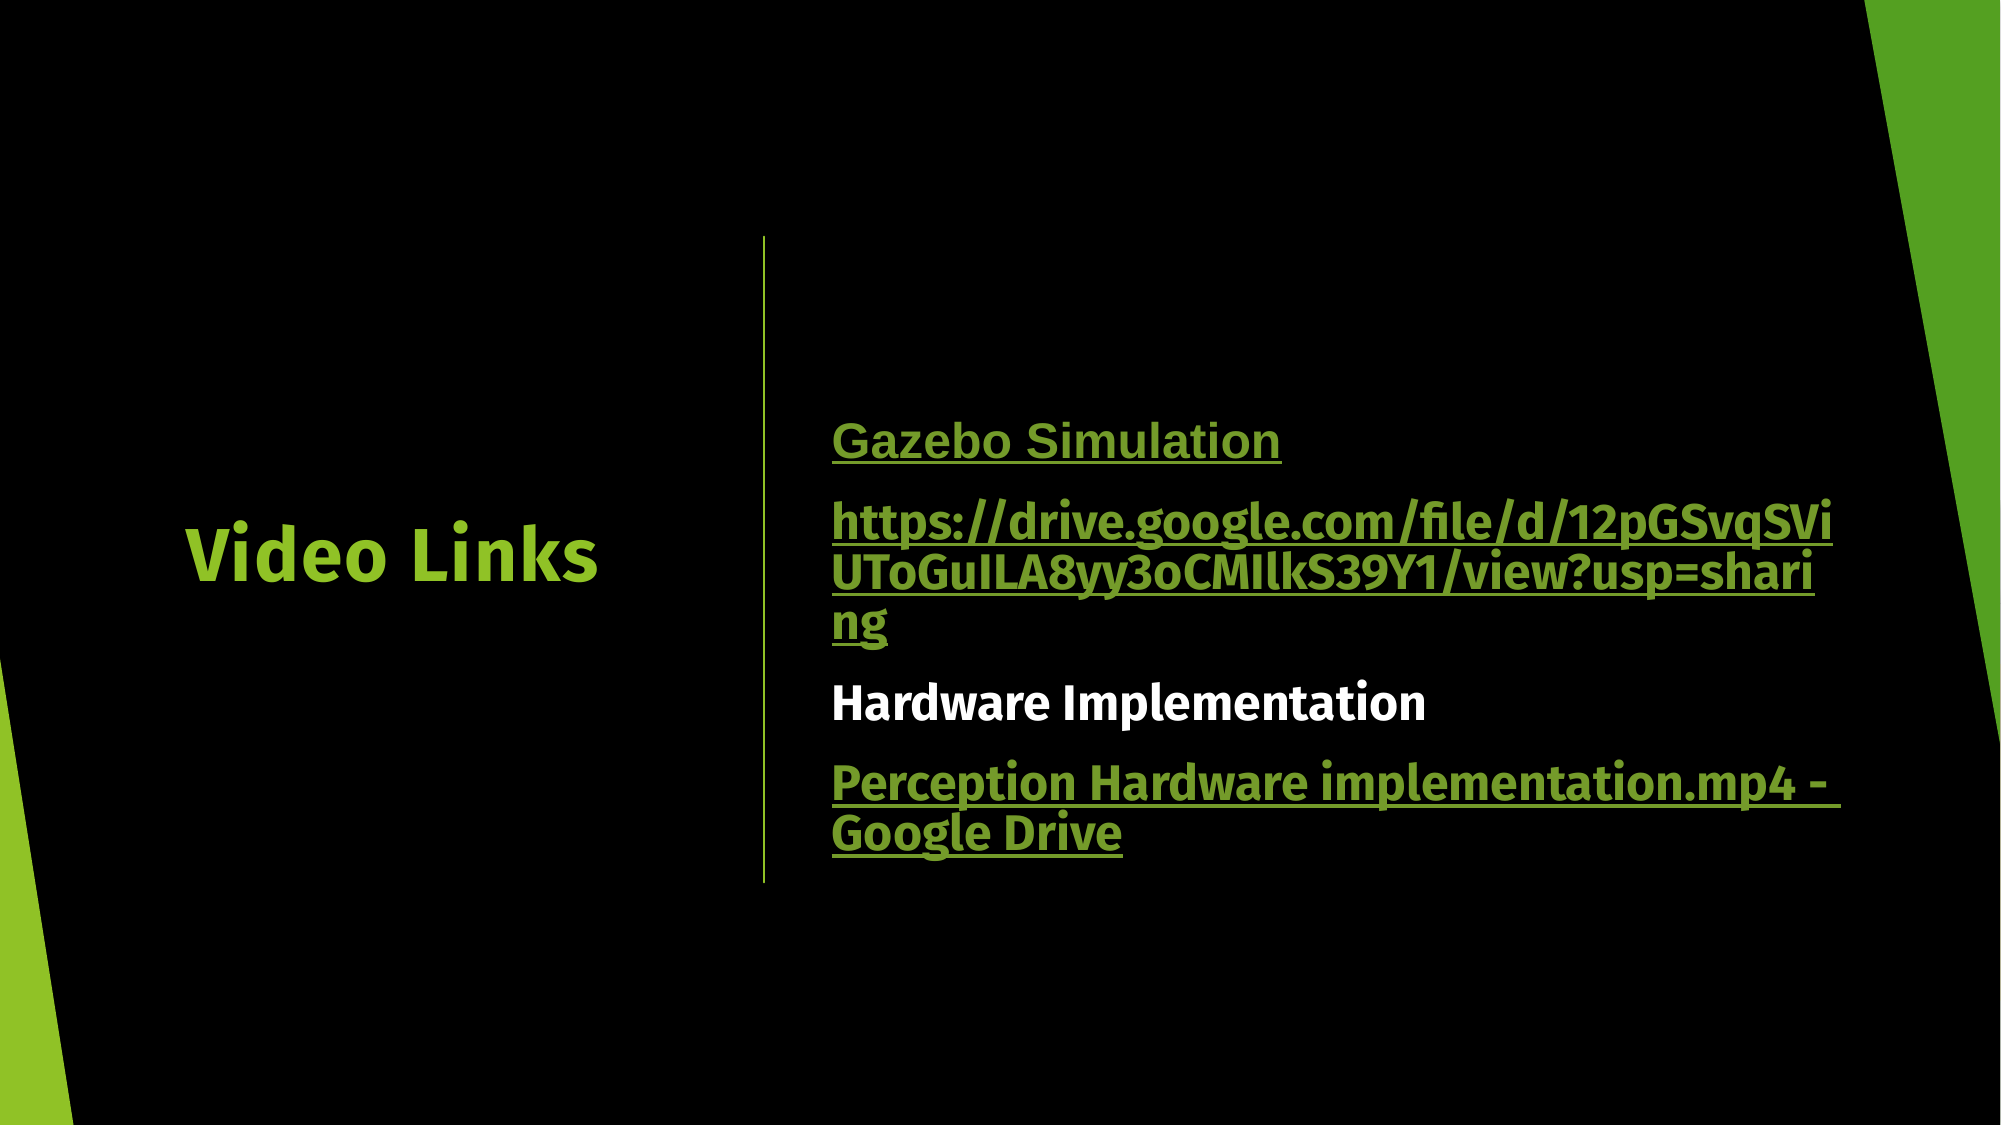

Gazebo Simulation
https://drive.google.com/file/d/12pGSvqSViUToGuILA8yy3oCMIlkS39Y1/view?usp=sharing
Hardware Implementation
Perception Hardware implementation.mp4 - Google Drive
# Video Links